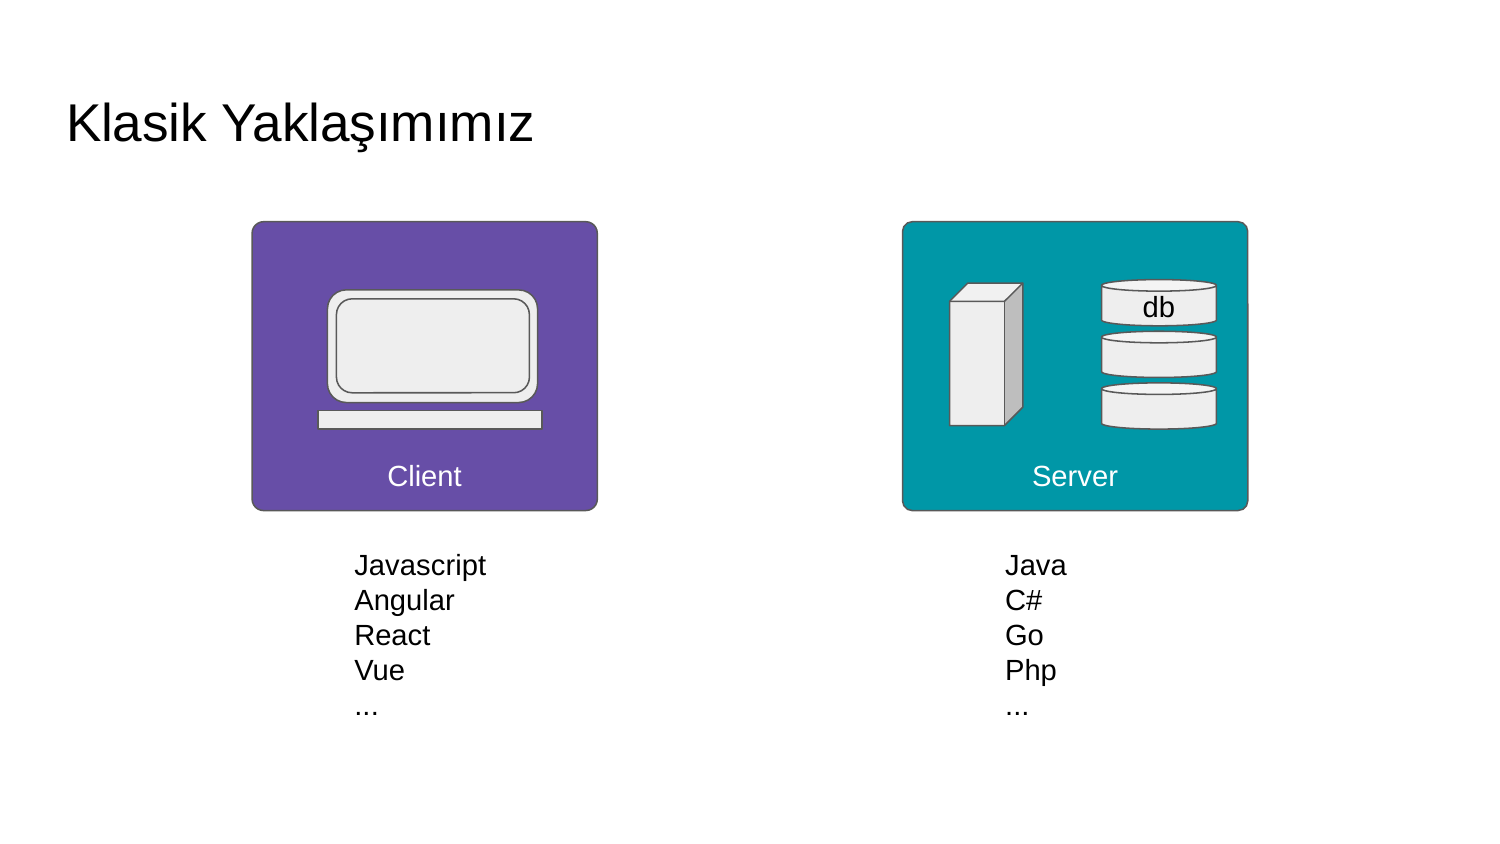

# Klasik Yaklaşımımız
Server
Client
db

Javascript
Angular
React
Vue
...
Java
C#
Go
Php
...